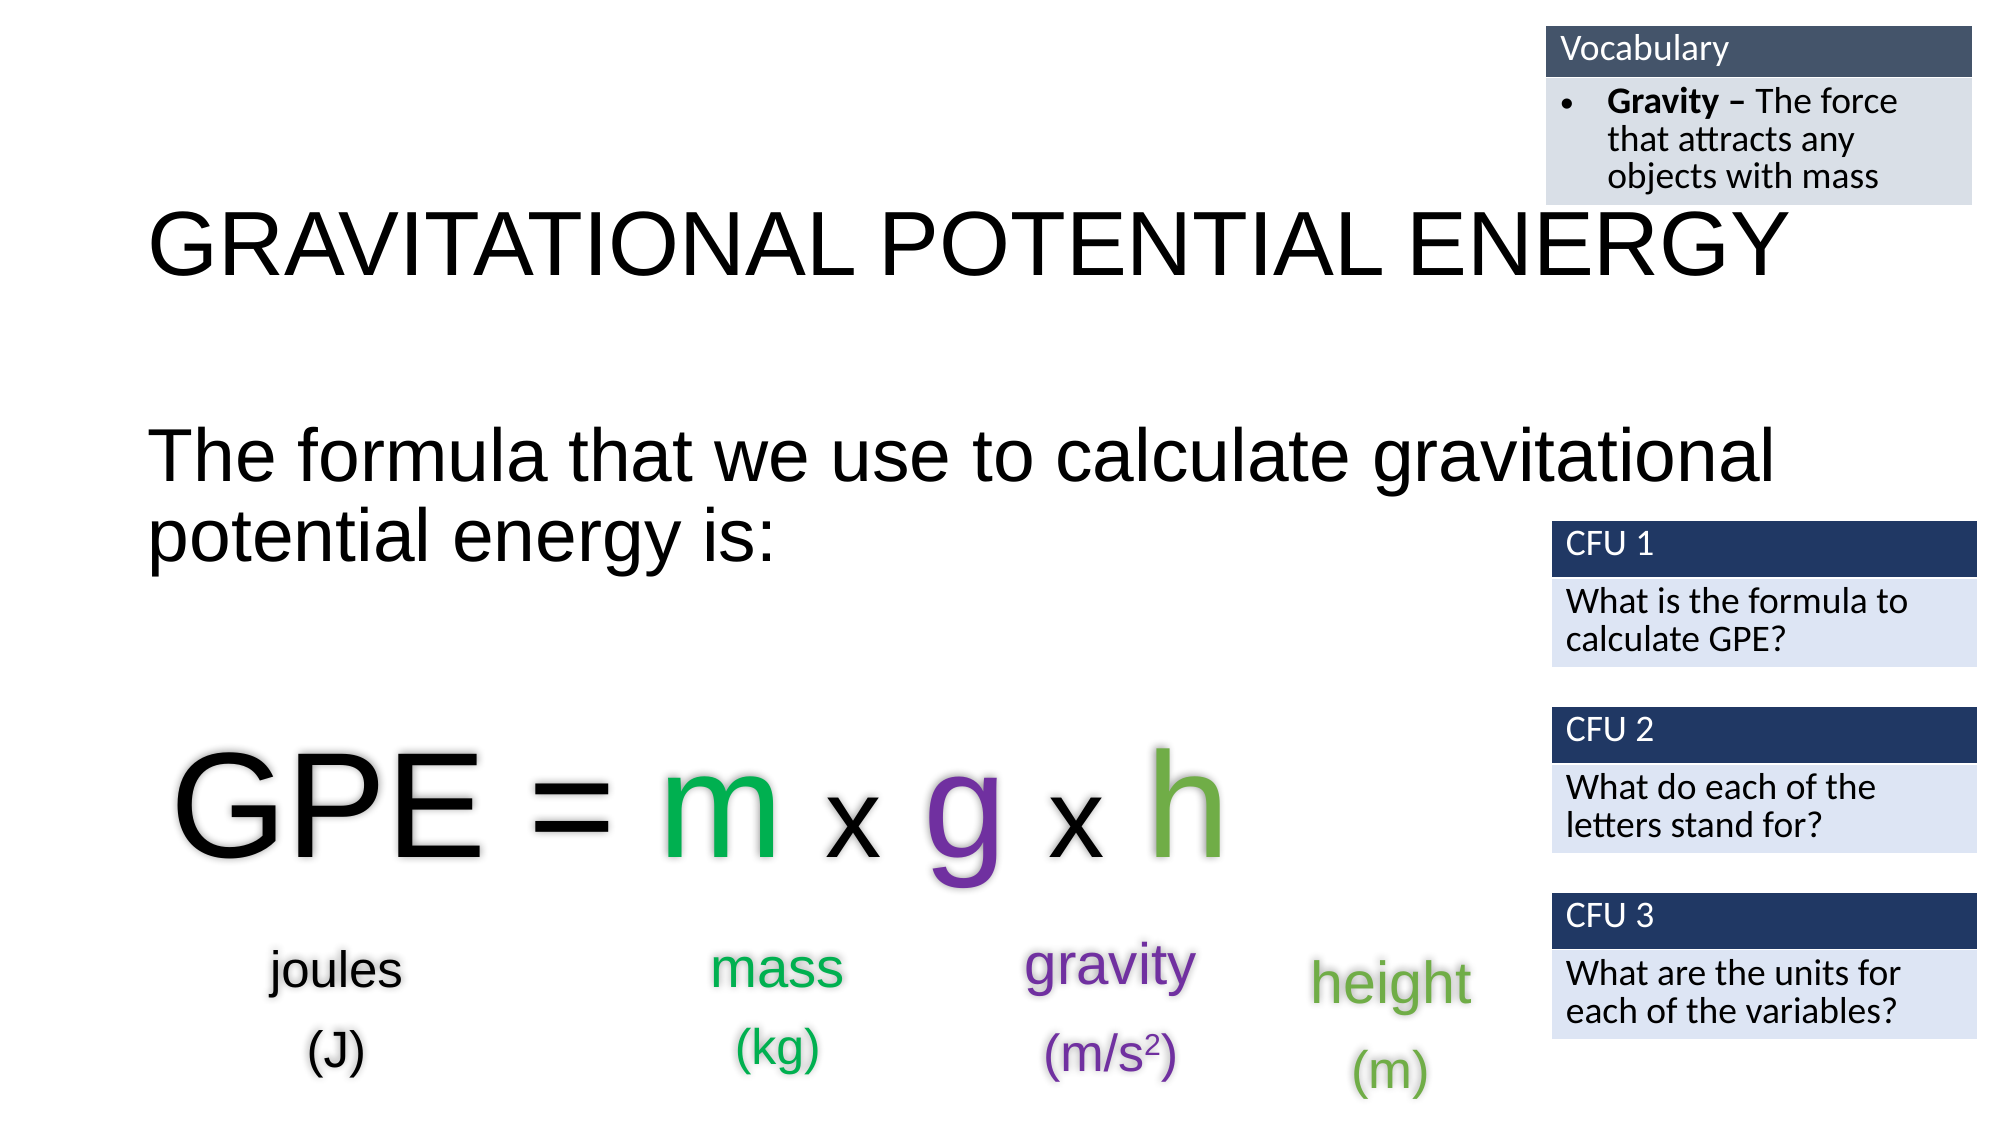

| Vocabulary |
| --- |
| Gravity – The force that attracts any objects with mass |
# GRAVITATIONAL POTENTIAL ENERGY
The formula that we use to calculate gravitational potential energy is:
| CFU 1 |
| --- |
| What is the formula to calculate GPE? |
| CFU 2 |
| --- |
| What do each of the letters stand for? |
GPE = m x g x h
| CFU 3 |
| --- |
| What are the units for each of the variables? |
gravity
(m/s2)
joules
(J)
mass
(kg)
height
(m)